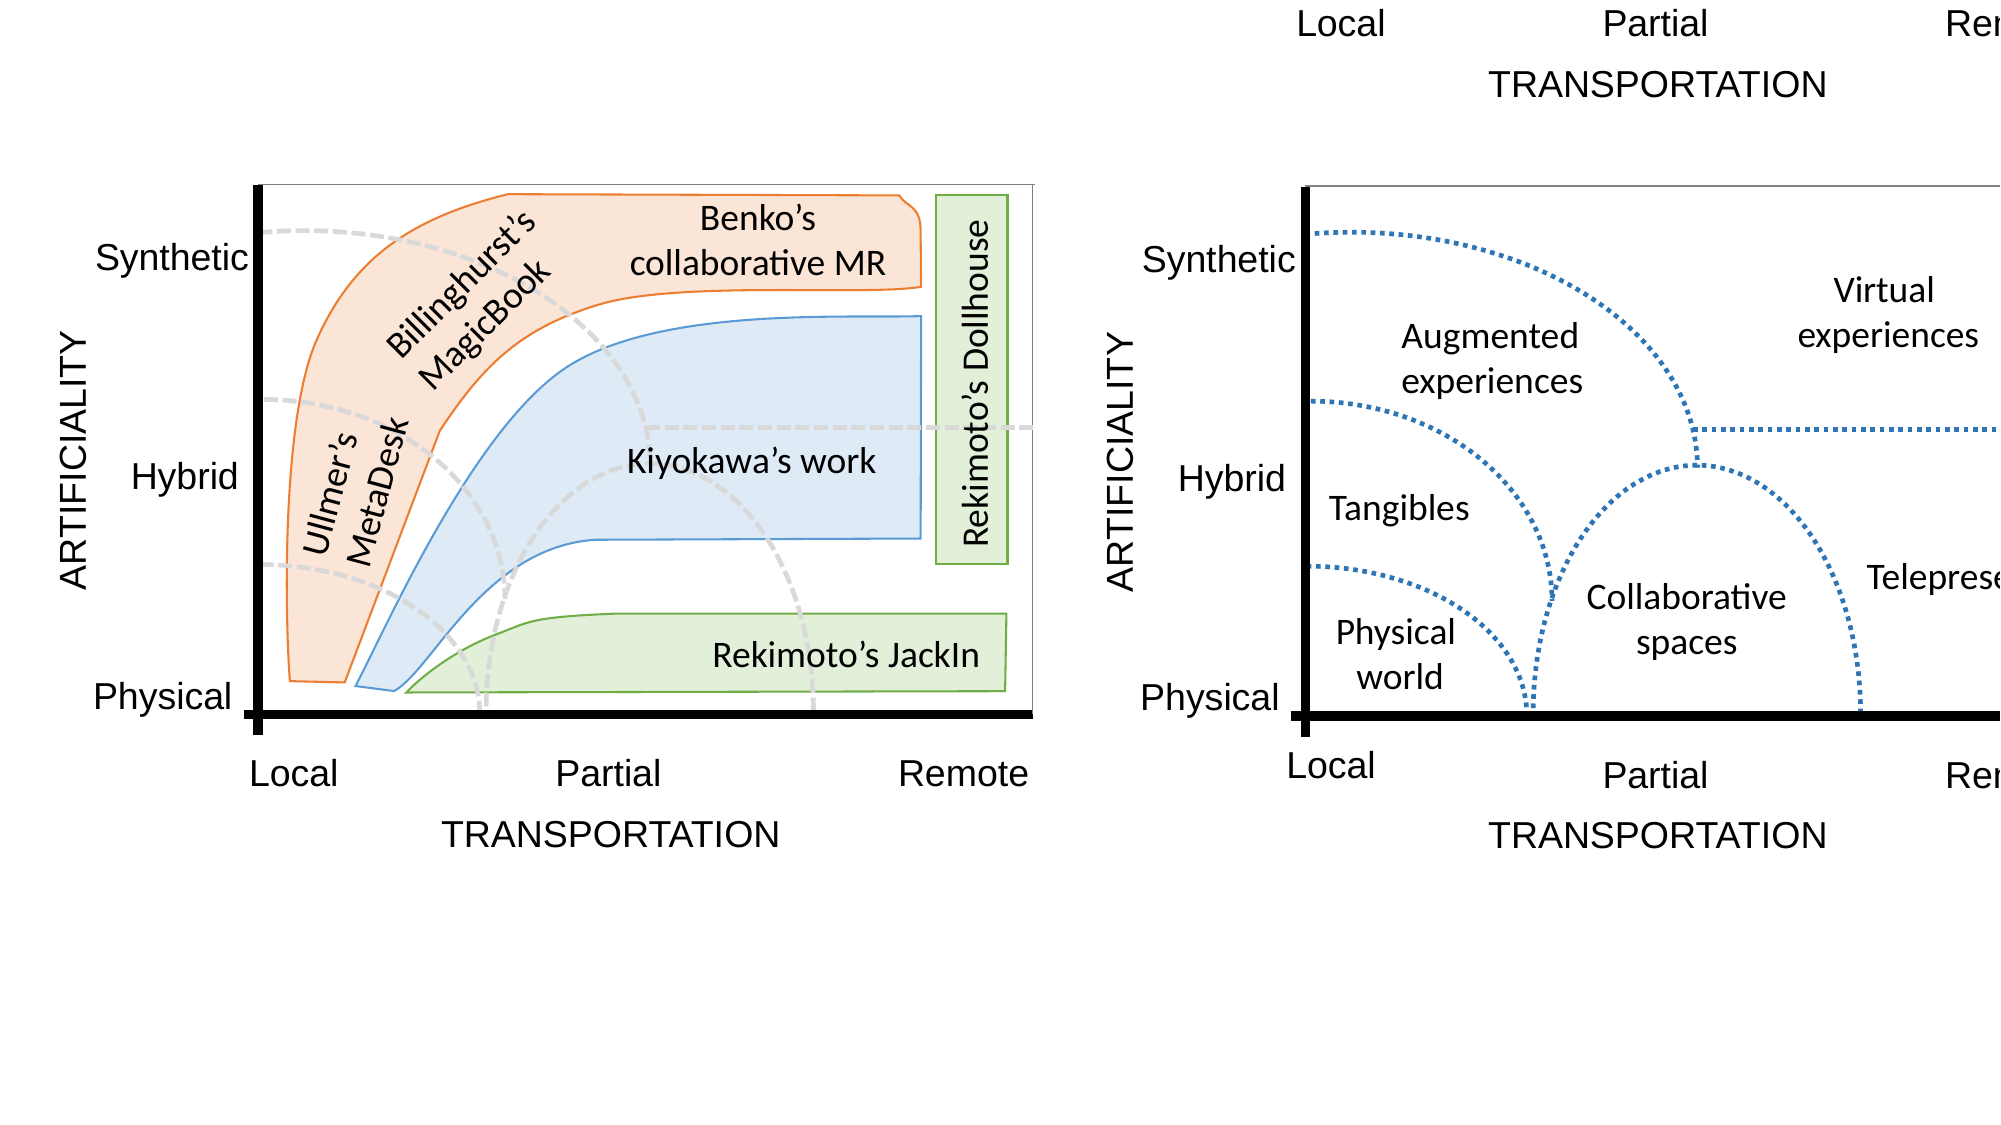

Immersive VEs
Projected VEs
Synthetic

Desktop VEs
Augmented
Reality

VEs Video Faces
Tangible Bits

ARTIFICIALITY
Videoconference
with shared data
Hybrid
Clearboard

Physical
meeting
Phone/video conference
media space (small screen)
Telepresence

Portland experience
Physical

Local
Partial
Remote
TRANSPORTATION
Benko’s collaborative MR

Synthetic
Synthetic

Billinghurst’s
MagicBook
Virtual
experiences
Augmented
experiences

Rekimoto’s Dollhouse

Ullmer’s
MetaDesk
Kiyokawa’s work
ARTIFICIALITY
ARTIFICIALITY
Hybrid
Hybrid

Tangibles
Telepresence

Collaborative
spaces

Physical
world

Rekimoto’s JackIn
Physical
Physical
Local
Local
Partial
Remote
Partial
Remote
TRANSPORTATION
TRANSPORTATION